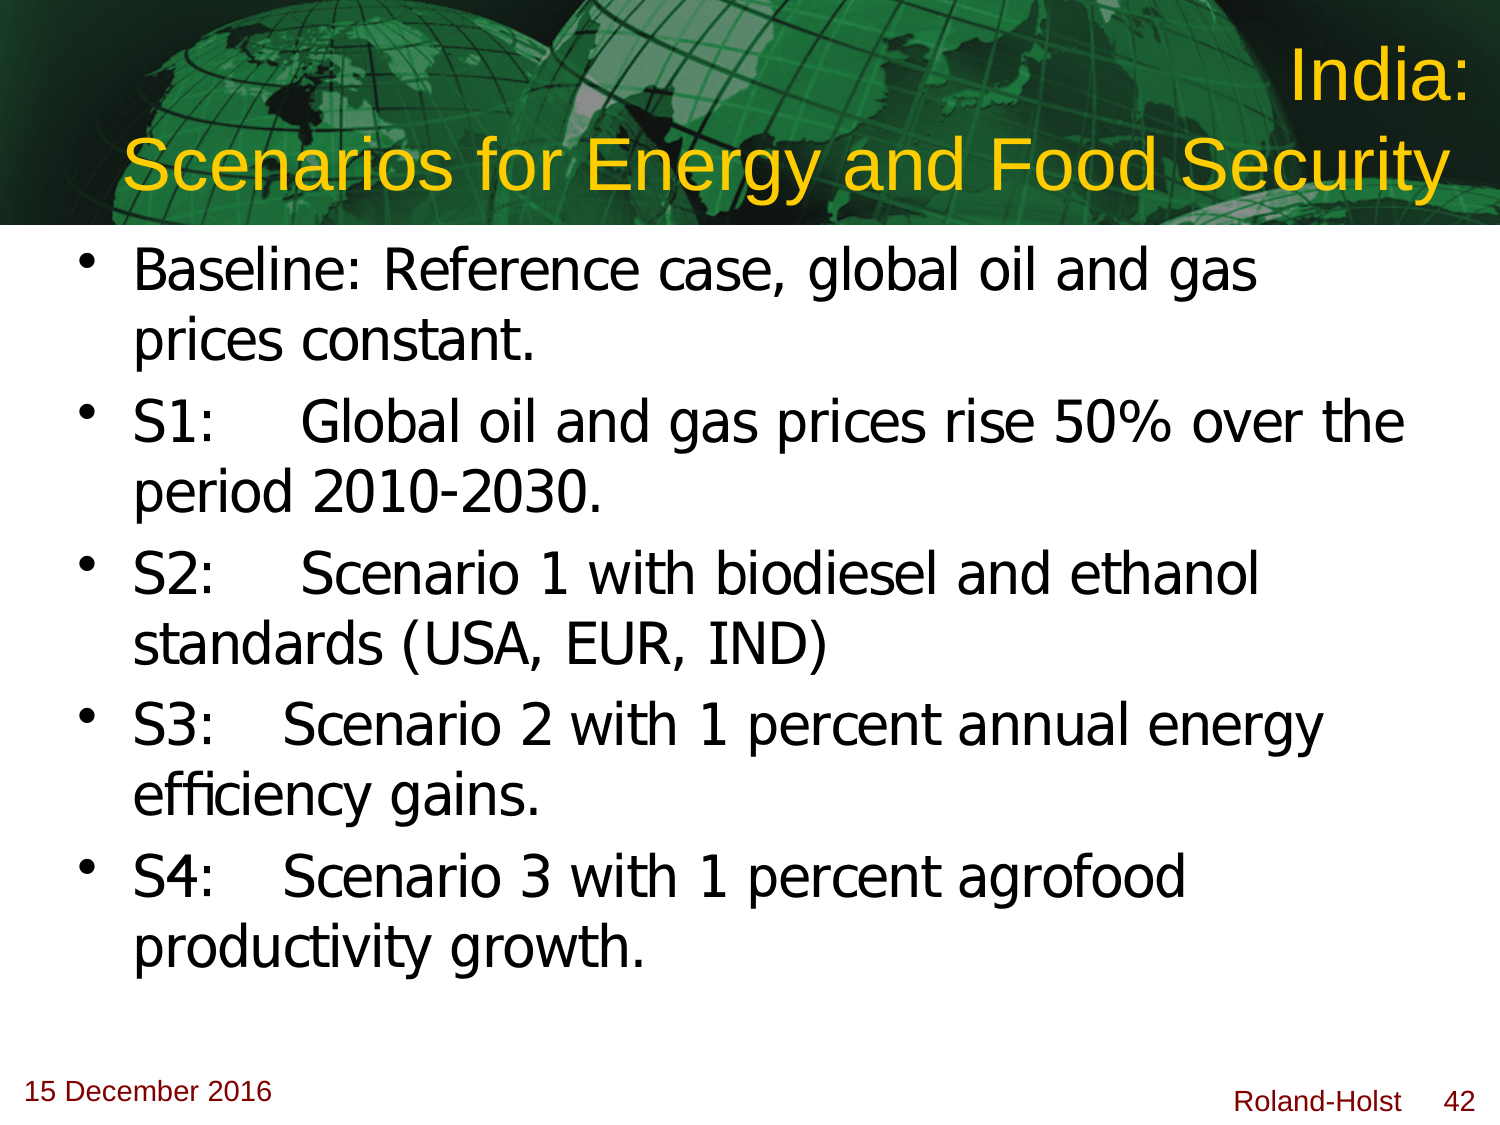

# India: Scenarios for Energy and Food Security
Baseline: Reference case, global oil and gas prices constant.
S1:	 Global oil and gas prices rise 50% over the period 2010-2030.
S2:	 Scenario 1 with biodiesel and ethanol standards (USA, EUR, IND)
S3:	Scenario 2 with 1 percent annual energy efficiency gains.
S4:	Scenario 3 with 1 percent agrofood productivity growth.